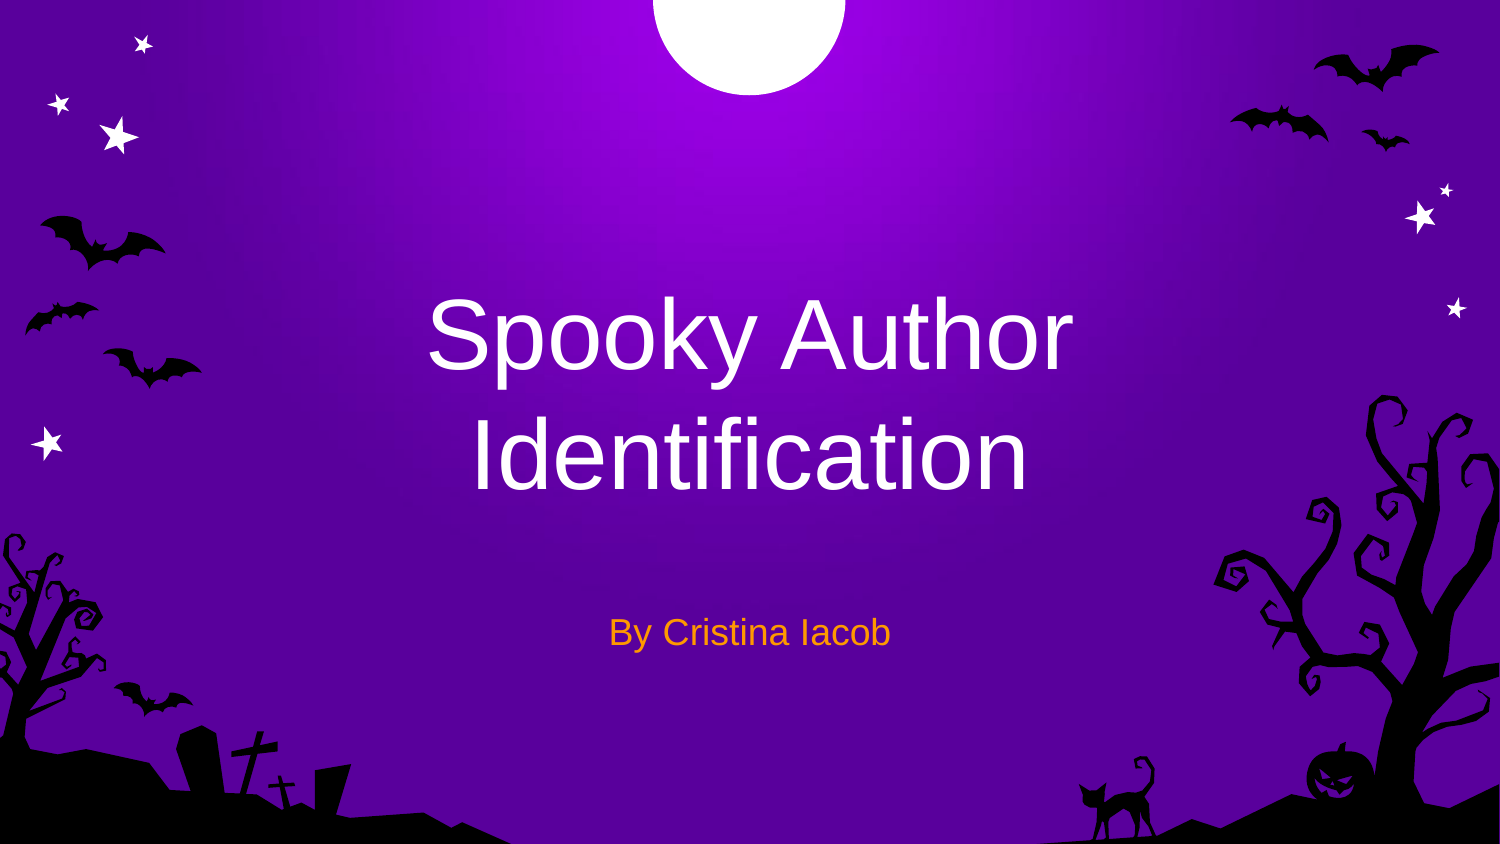

# Spooky Author Identification
By Cristina Iacob